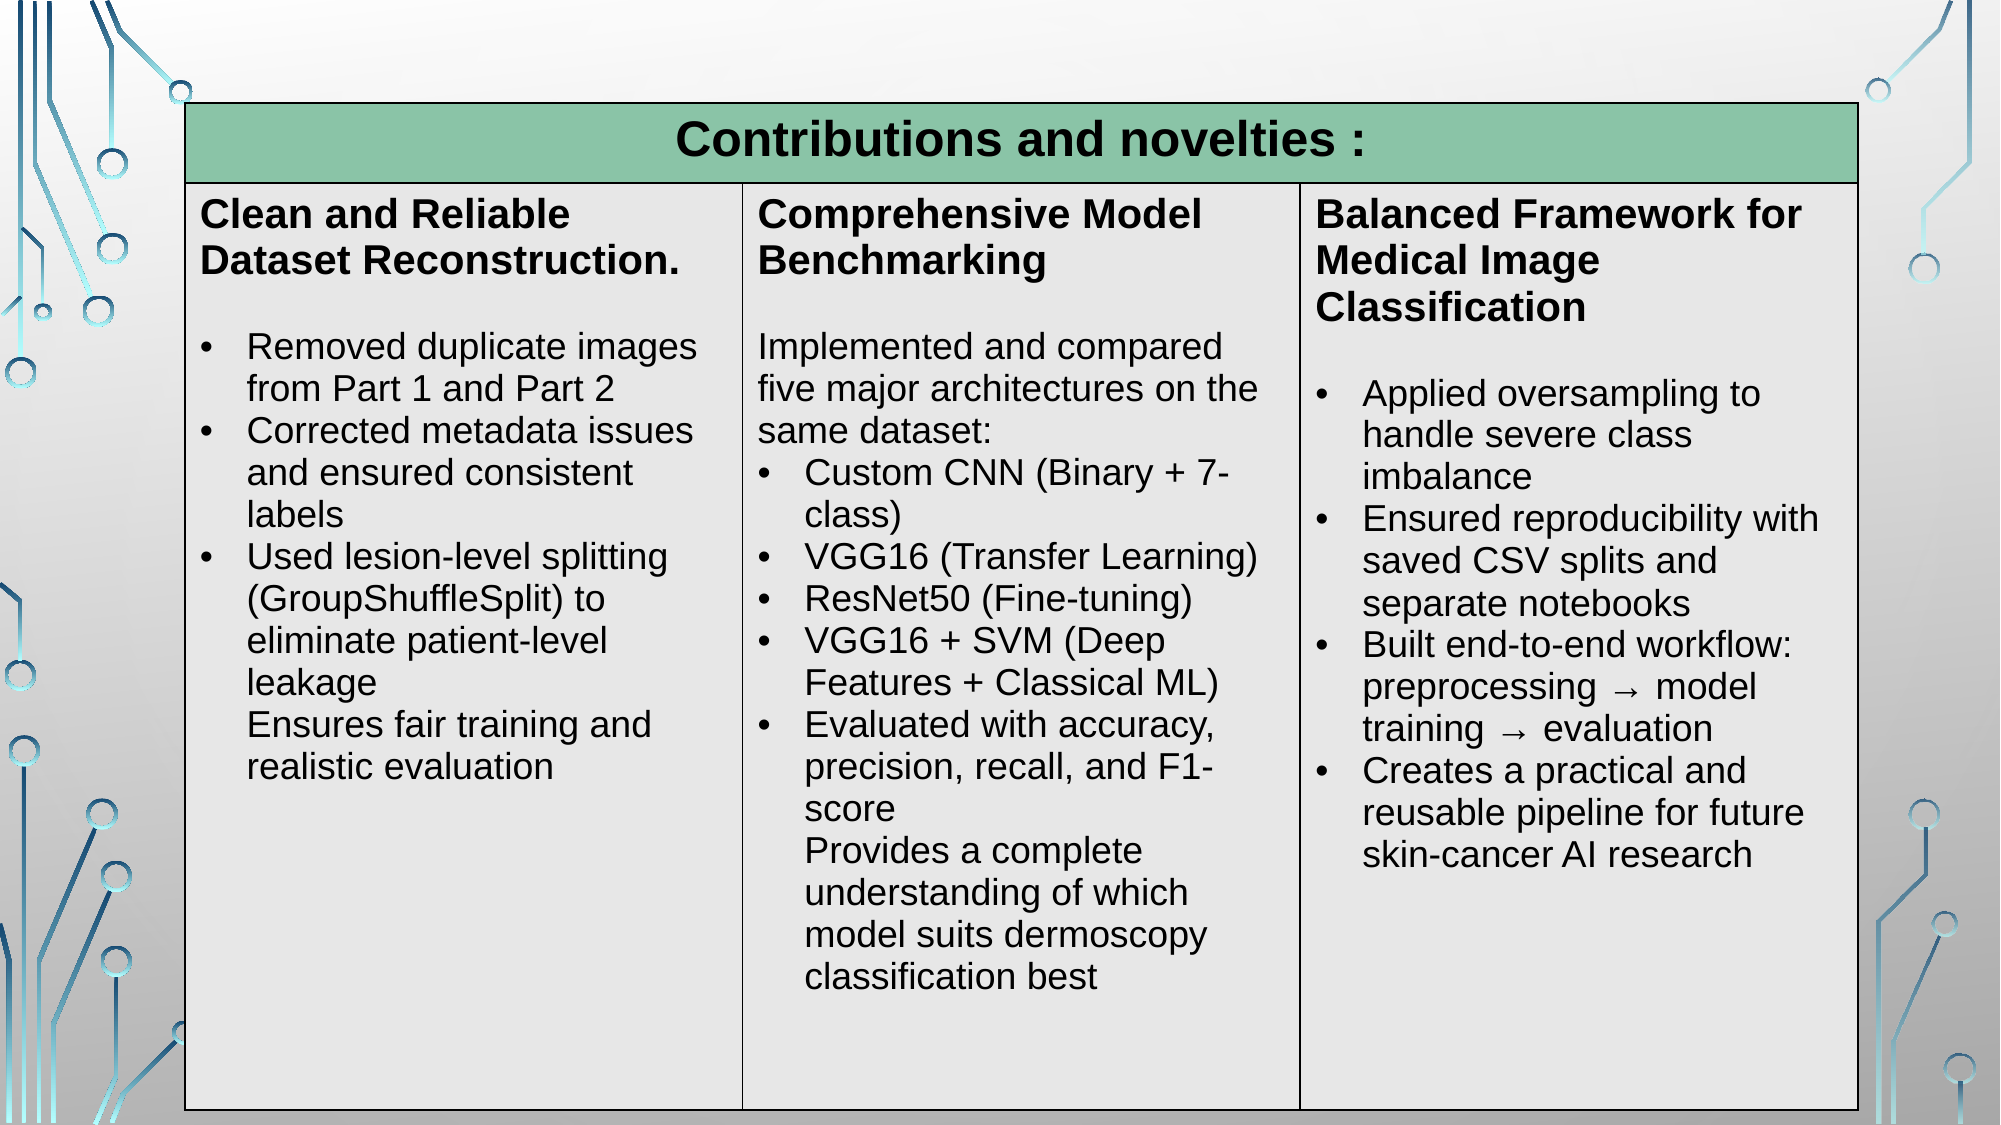

| Contributions and novelties : |  |  |
| --- | --- | --- |
| Clean and Reliable Dataset Reconstruction. Removed duplicate images from Part 1 and Part 2 Corrected metadata issues and ensured consistent labels Used lesion-level splitting (GroupShuffleSplit) to eliminate patient-level leakage Ensures fair training and realistic evaluation | Comprehensive Model Benchmarking Implemented and compared five major architectures on the same dataset: Custom CNN (Binary + 7-class) VGG16 (Transfer Learning) ResNet50 (Fine-tuning) VGG16 + SVM (Deep Features + Classical ML) Evaluated with accuracy, precision, recall, and F1-score Provides a complete understanding of which model suits dermoscopy classification best | Balanced Framework for Medical Image Classification Applied oversampling to handle severe class imbalance Ensured reproducibility with saved CSV splits and separate notebooks Built end-to-end workflow: preprocessing → model training → evaluation Creates a practical and reusable pipeline for future skin-cancer AI research |